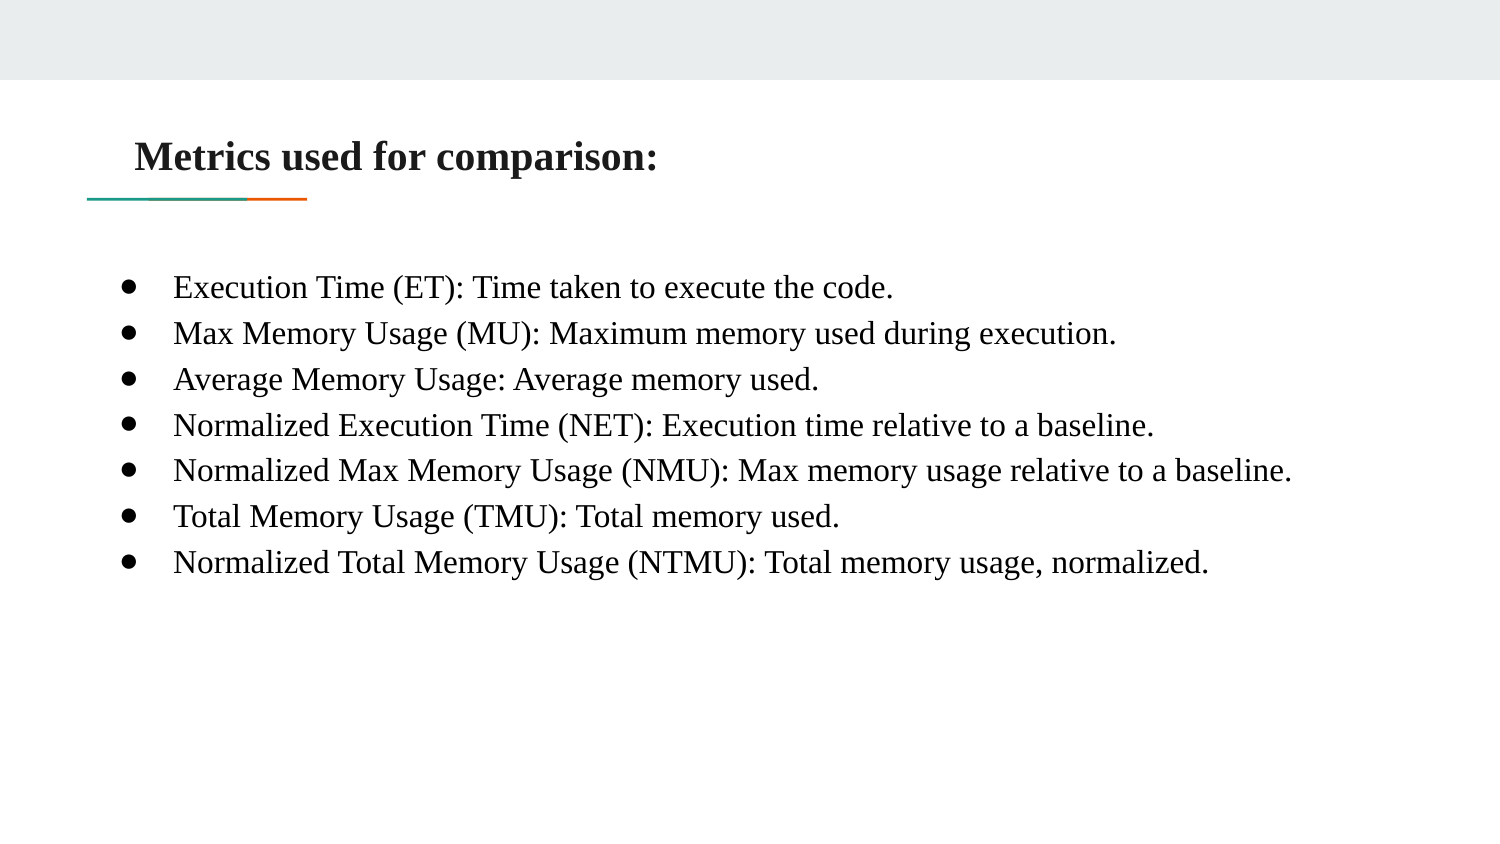

# Metrics used for comparison:

Execution Time (ET): Time taken to execute the code.
Max Memory Usage (MU): Maximum memory used during execution.
Average Memory Usage: Average memory used.
Normalized Execution Time (NET): Execution time relative to a baseline.
Normalized Max Memory Usage (NMU): Max memory usage relative to a baseline.
Total Memory Usage (TMU): Total memory used.
Normalized Total Memory Usage (NTMU): Total memory usage, normalized.